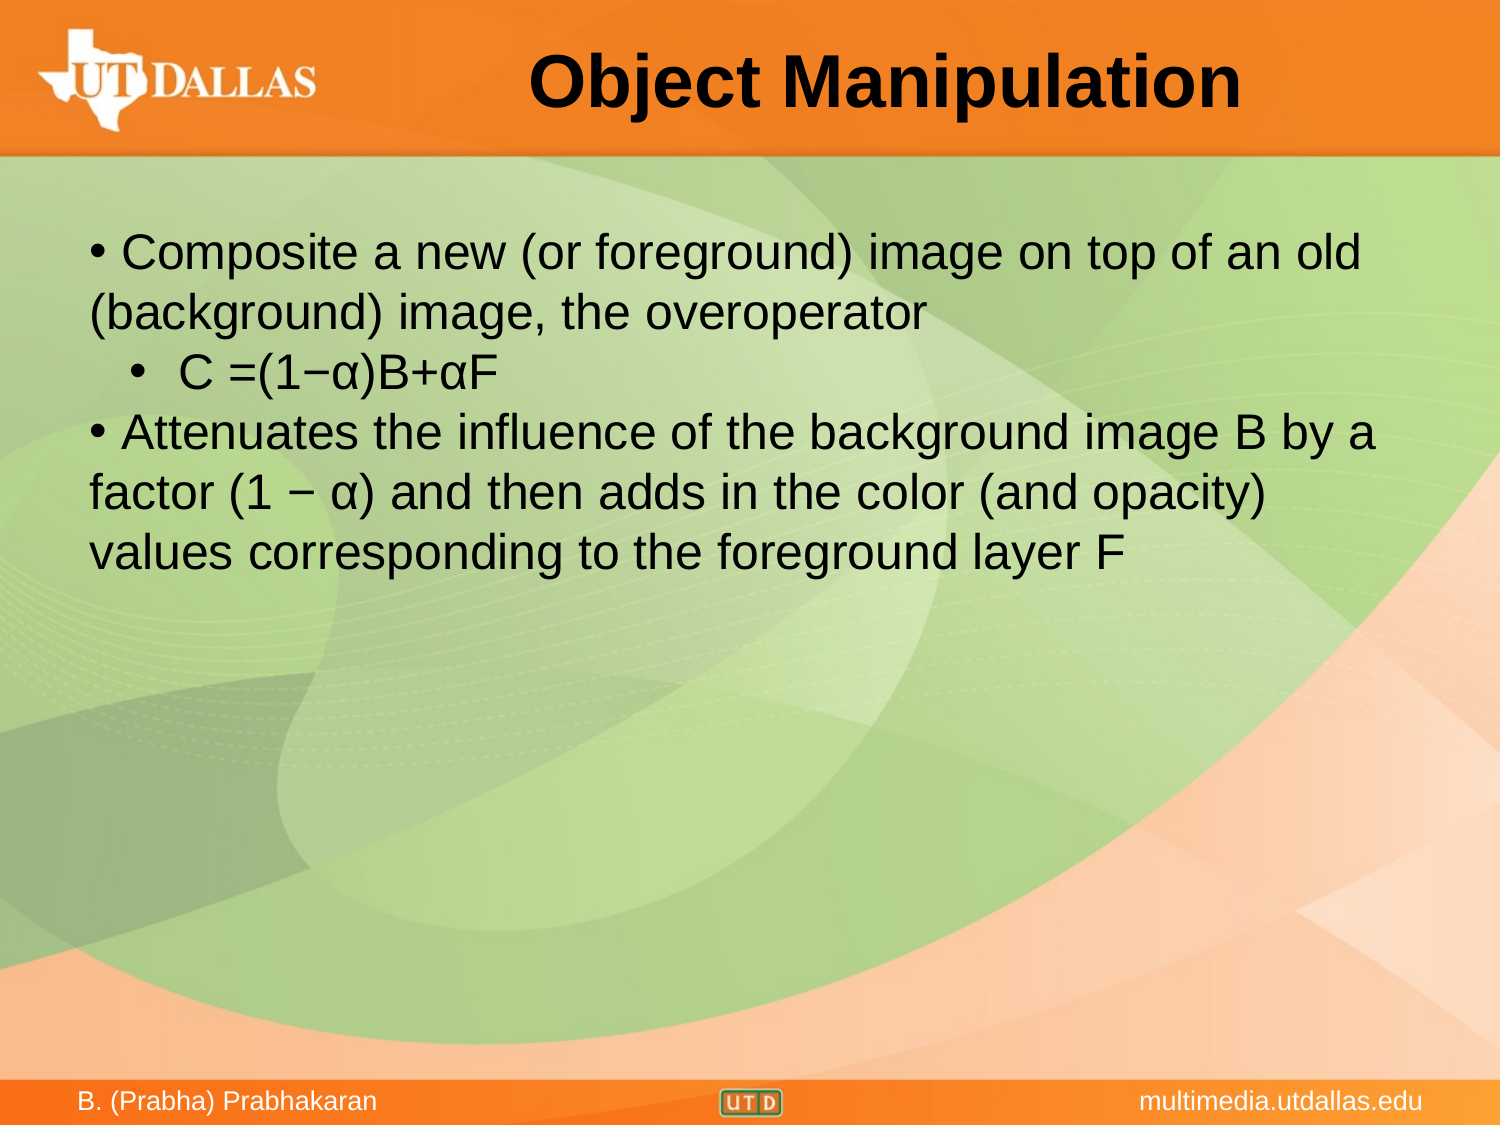

Object Manipulation
 Composite a new (or foreground) image on top of an old (background) image, the overoperator
 C =(1−α)B+αF
 Attenuates the influence of the background image B by a factor (1 − α) and then adds in the color (and opacity) values corresponding to the foreground layer F